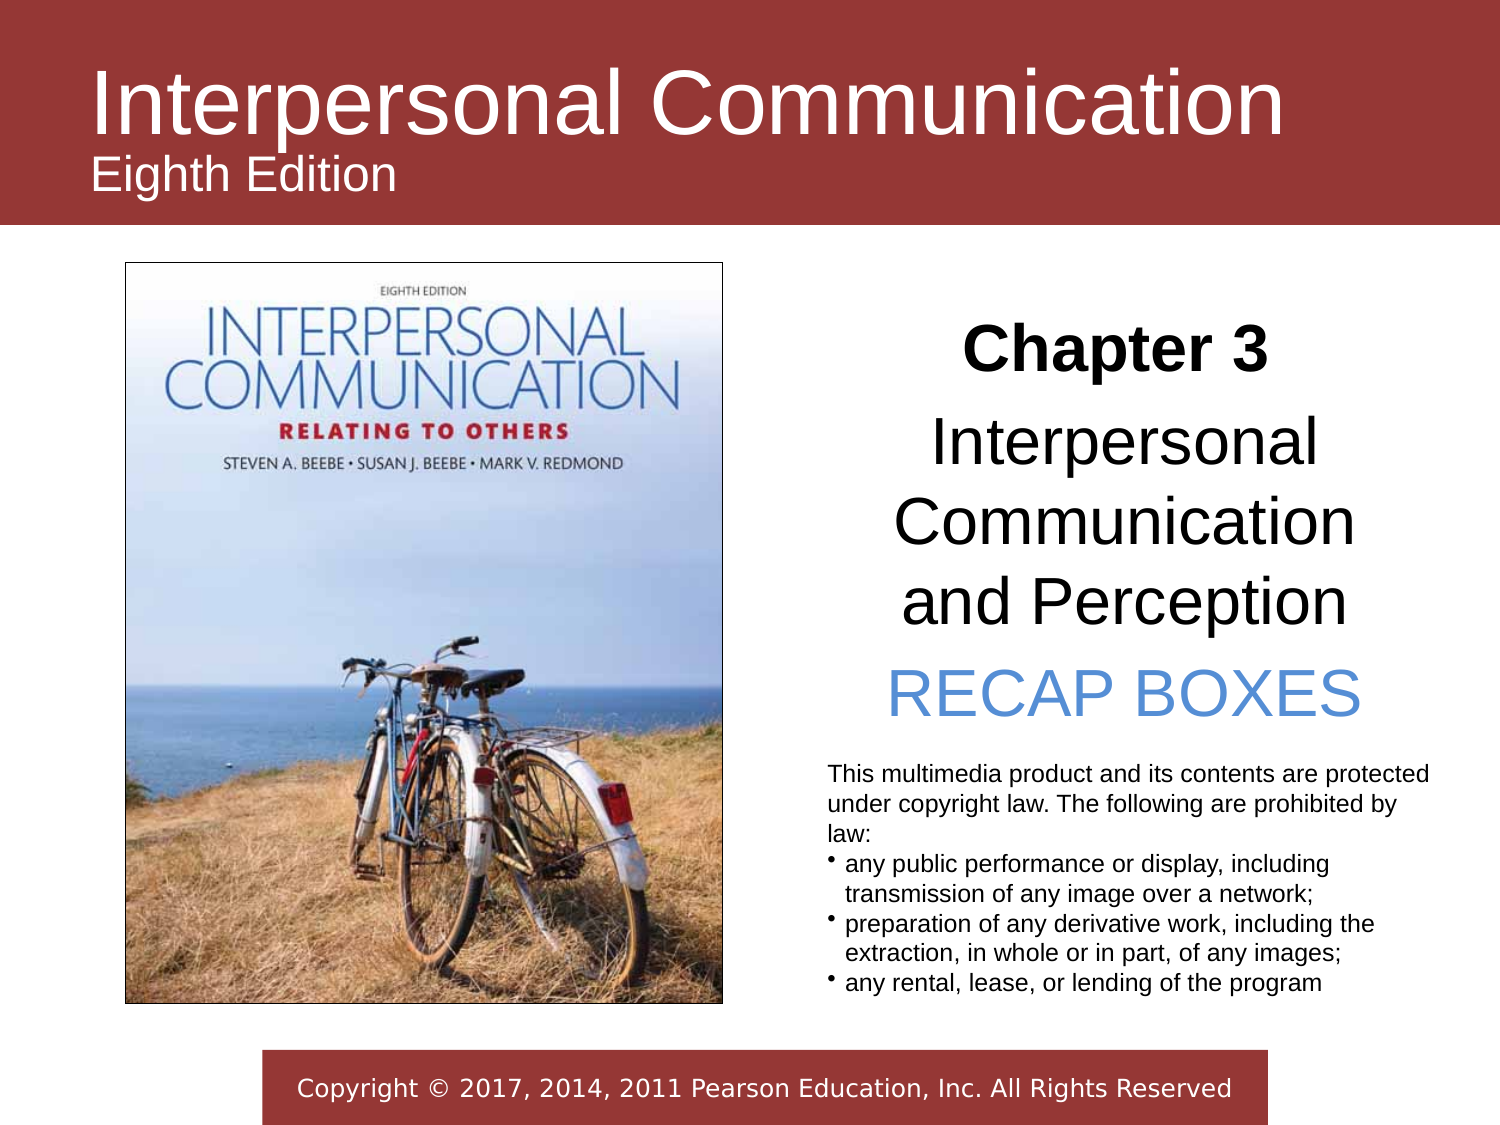

Chapter 3
Interpersonal Communication and Perception
RECAP BOXES
This multimedia product and its contents are protected under copyright law. The following are prohibited by law:
any public performance or display, including transmission of any image over a network;
preparation of any derivative work, including the extraction, in whole or in part, of any images;
any rental, lease, or lending of the program